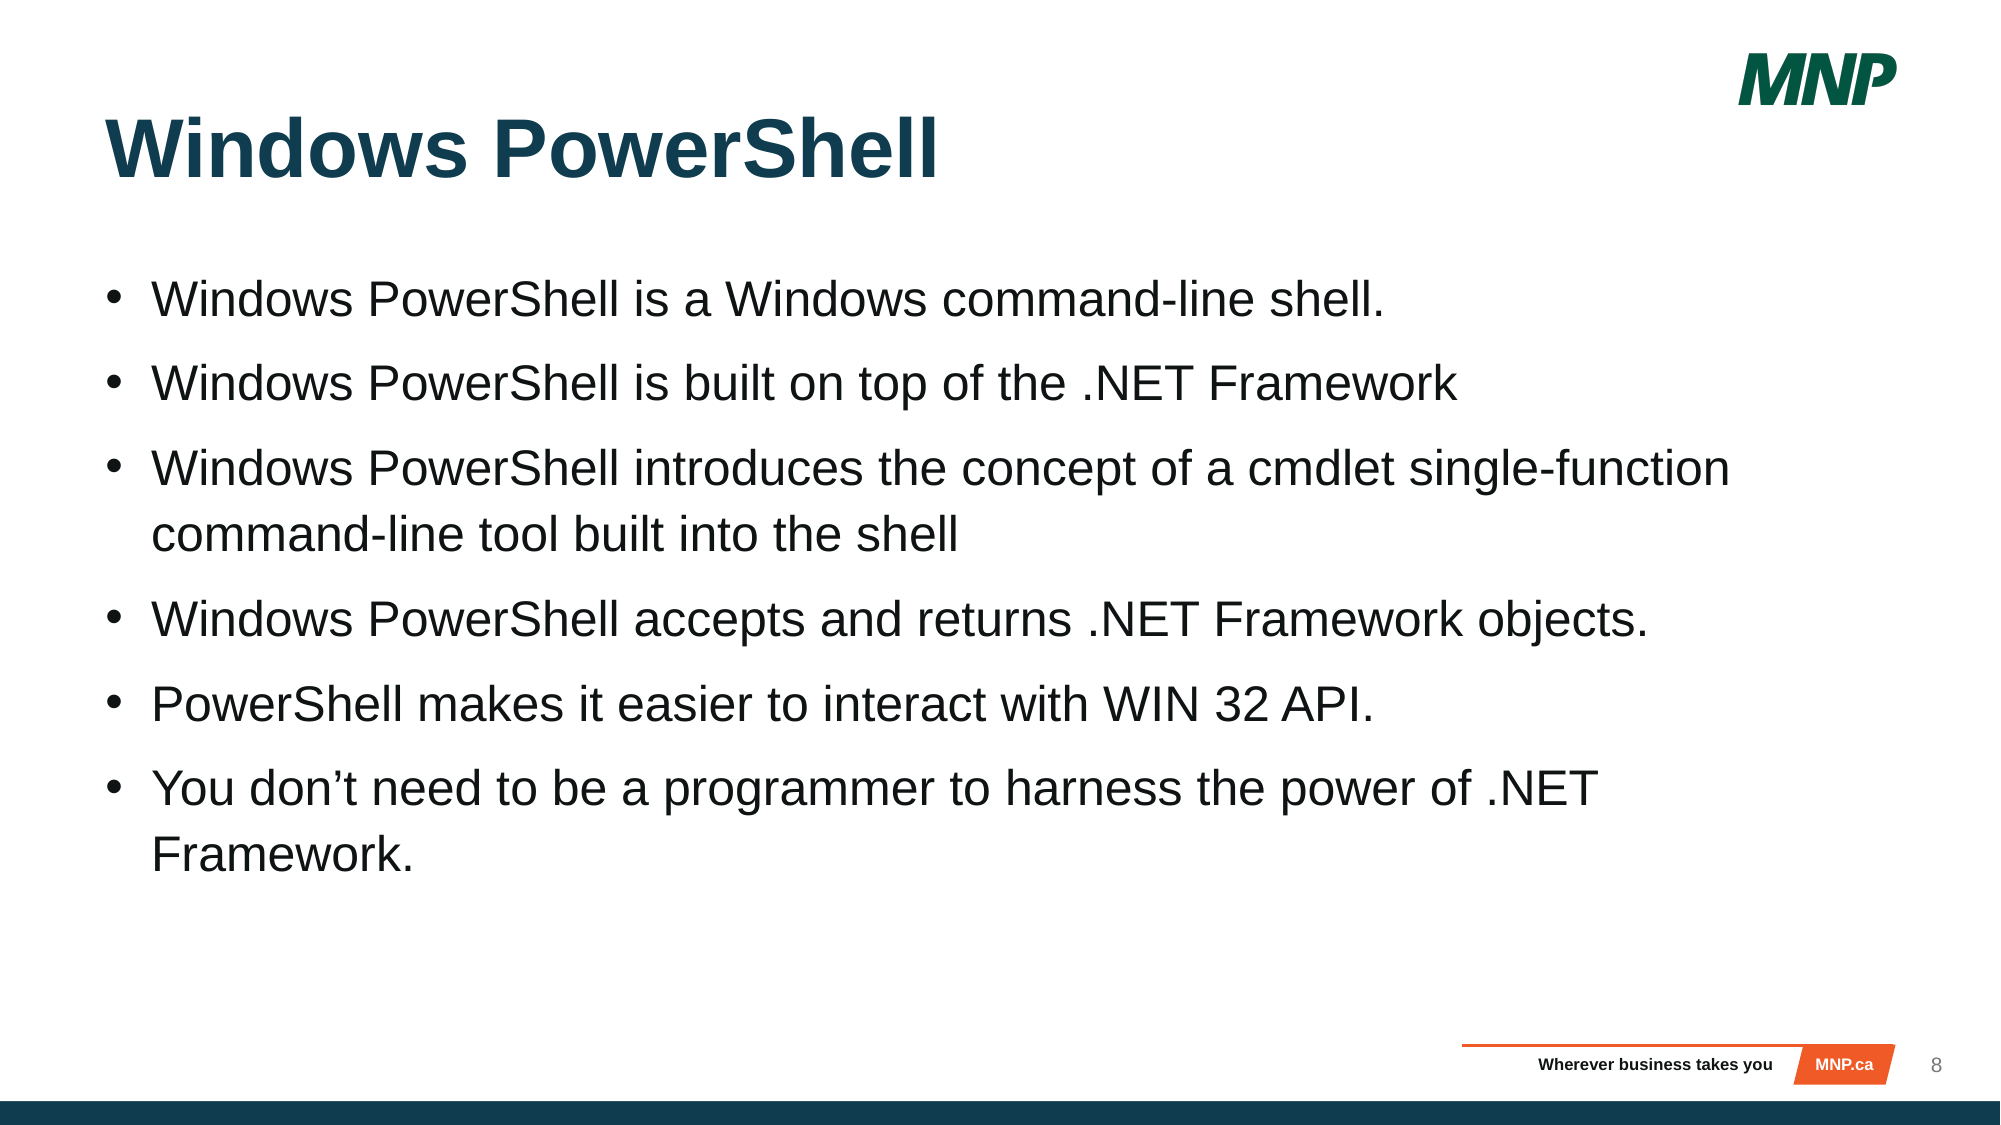

# Windows PowerShell
Windows PowerShell is a Windows command-line shell.
Windows PowerShell is built on top of the .NET Framework
Windows PowerShell introduces the concept of a cmdlet single-function command-line tool built into the shell
Windows PowerShell accepts and returns .NET Framework objects.
PowerShell makes it easier to interact with WIN 32 API.
You don’t need to be a programmer to harness the power of .NET Framework.

8